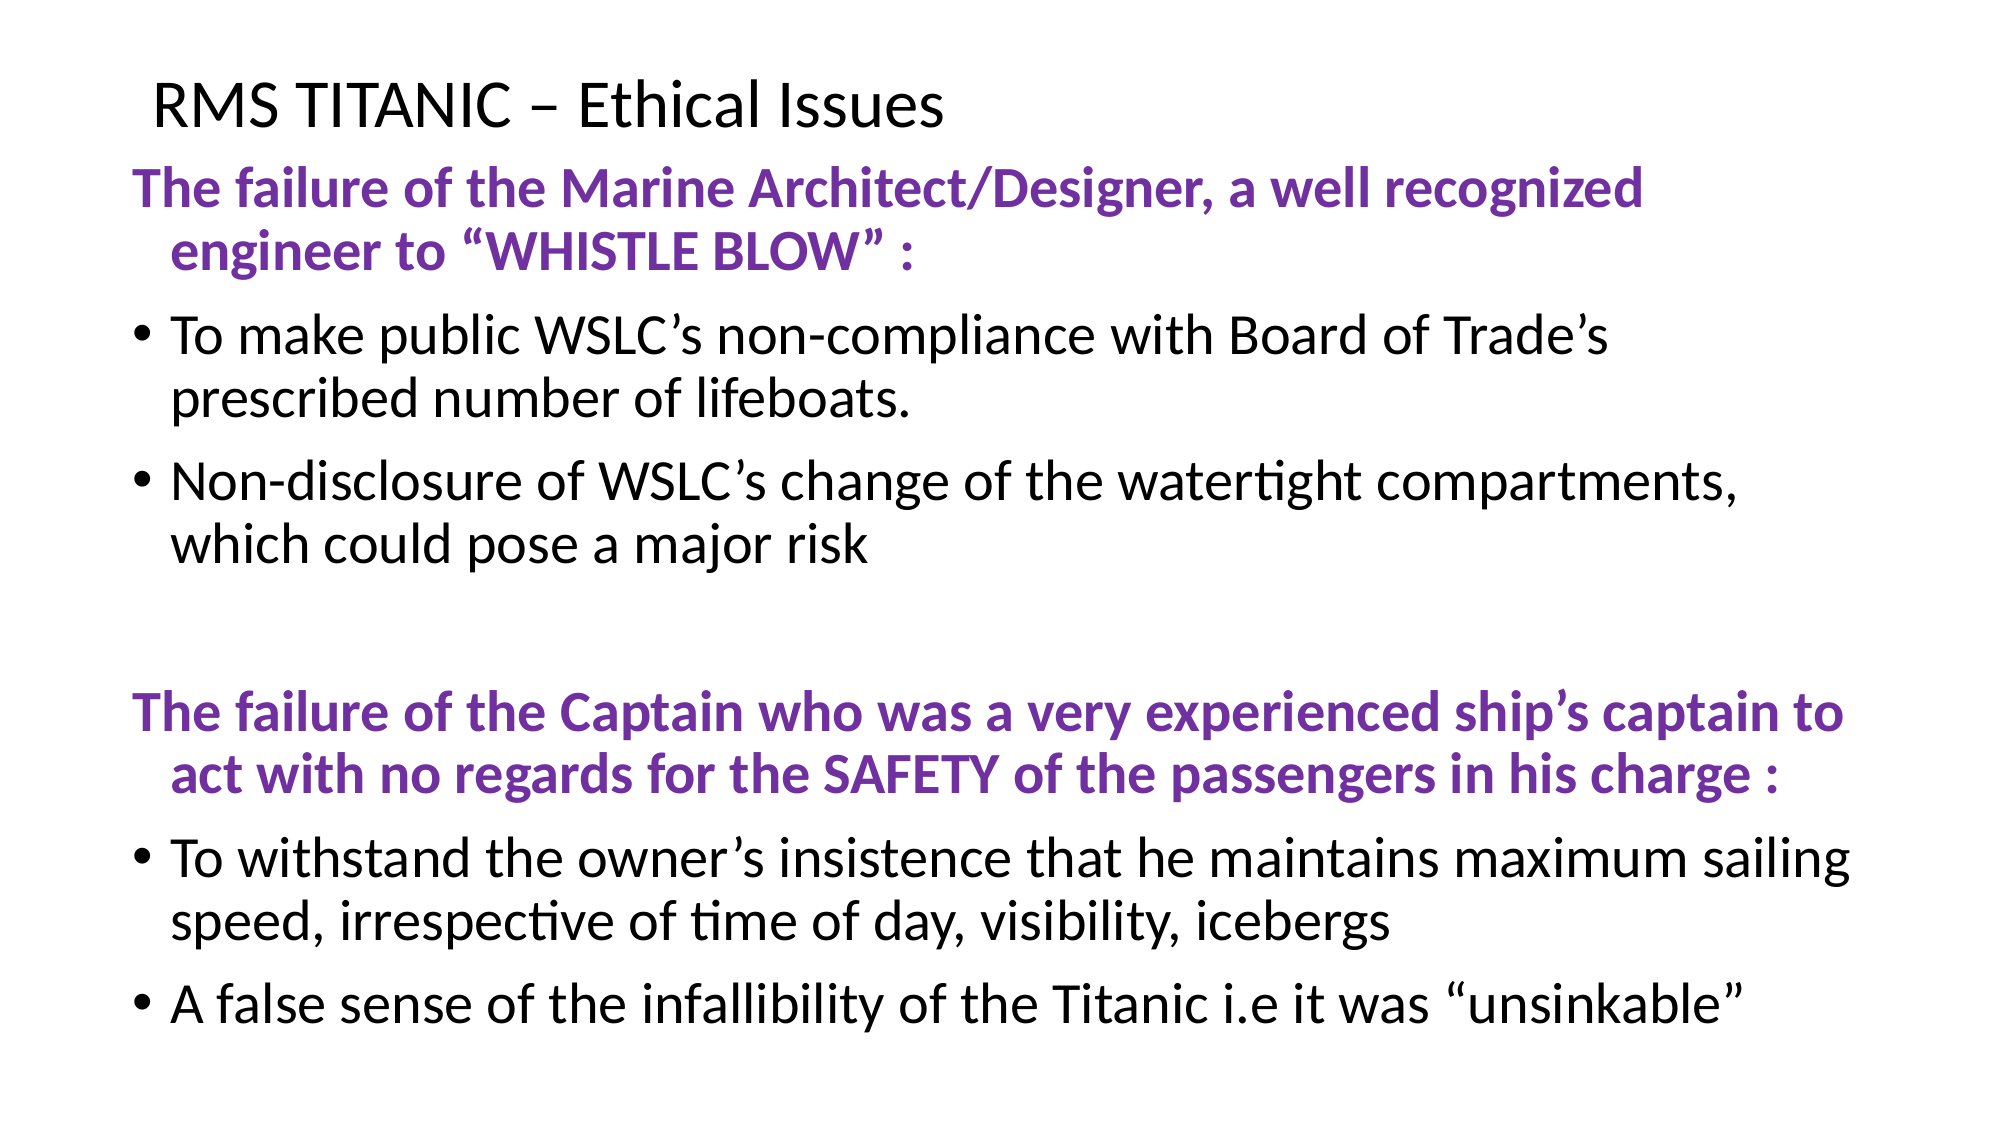

# RMS TITANIC – Ethical Issues
The failure of the Marine Architect/Designer, a well recognized engineer to “WHISTLE BLOW” :
To make public WSLC’s non-compliance with Board of Trade’s prescribed number of lifeboats.
Non-disclosure of WSLC’s change of the watertight compartments, which could pose a major risk

The failure of the Captain who was a very experienced ship’s captain to act with no regards for the SAFETY of the passengers in his charge :
To withstand the owner’s insistence that he maintains maximum sailing speed, irrespective of time of day, visibility, icebergs
A false sense of the infallibility of the Titanic i.e it was “unsinkable”